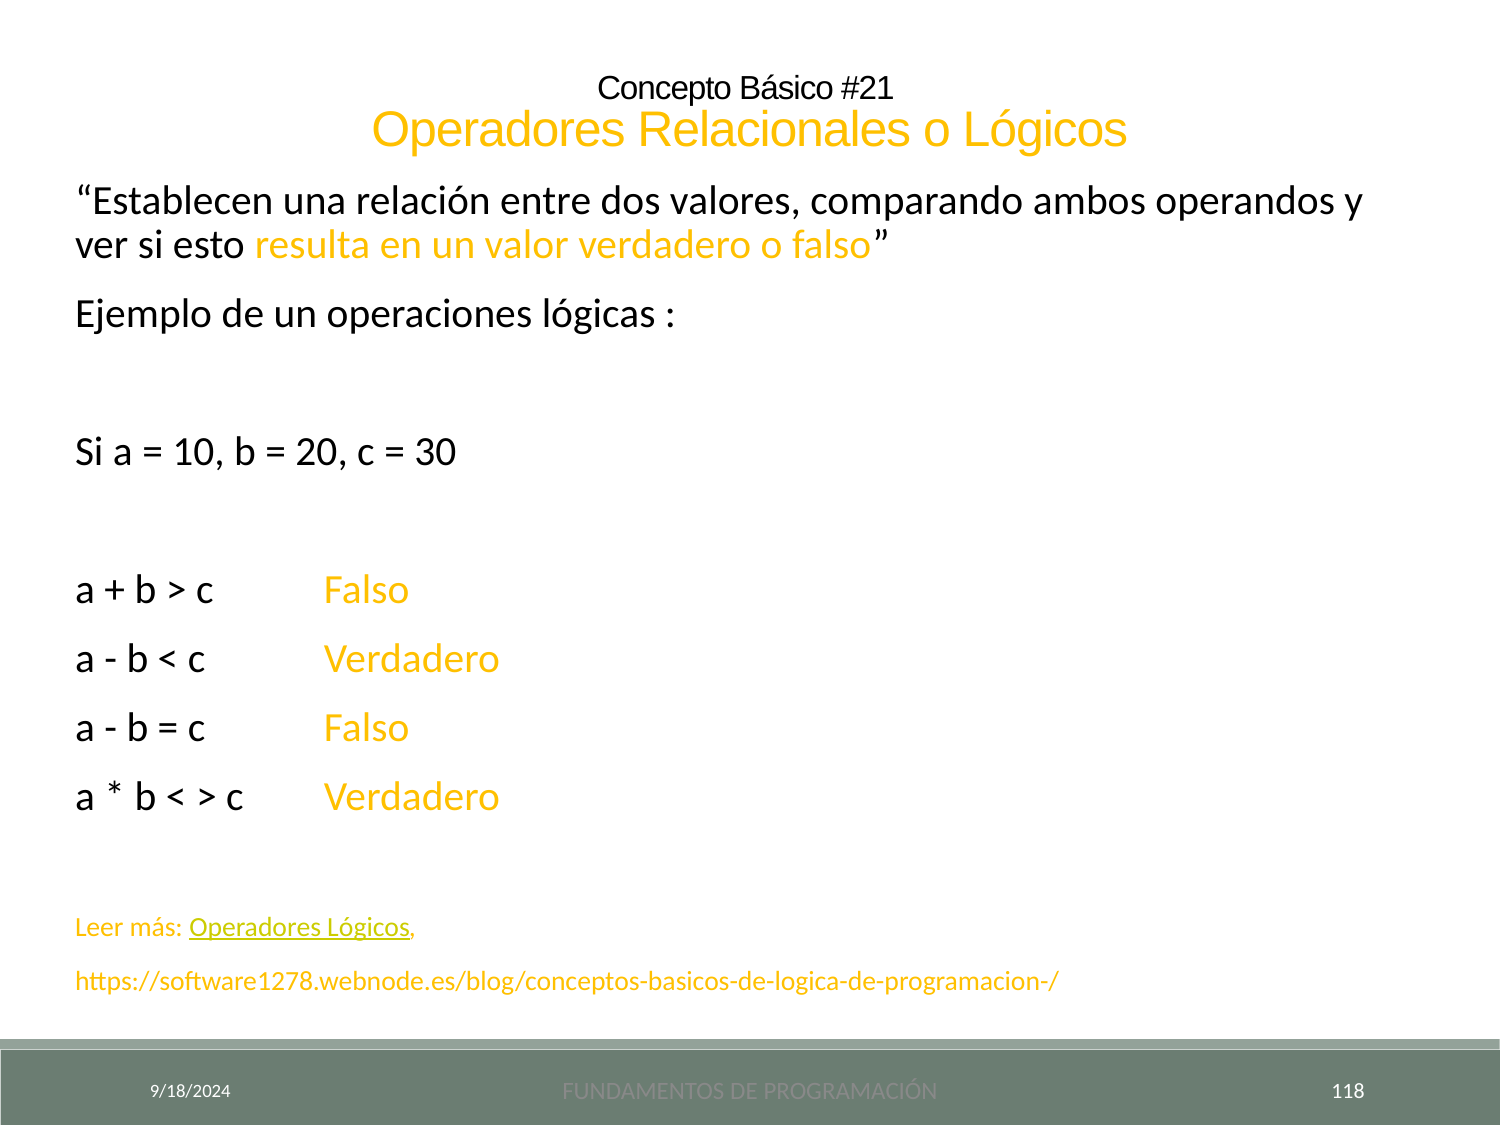

Concepto Básico #21
Operadores Relacionales o Lógicos
“Establecen una relación entre dos valores, comparando ambos operandos y ver si esto resulta en un valor verdadero o falso”
Ejemplo de un operaciones lógicas :

Si a = 10, b = 20, c = 30

a + b > c	Falso
a - b < c		Verdadero
a - b = c		Falso
a * b < > c	Verdadero

Leer más: Operadores Lógicos,
https://software1278.webnode.es/blog/conceptos-basicos-de-logica-de-programacion-/
9/18/2024
Fundamentos de Programación
118